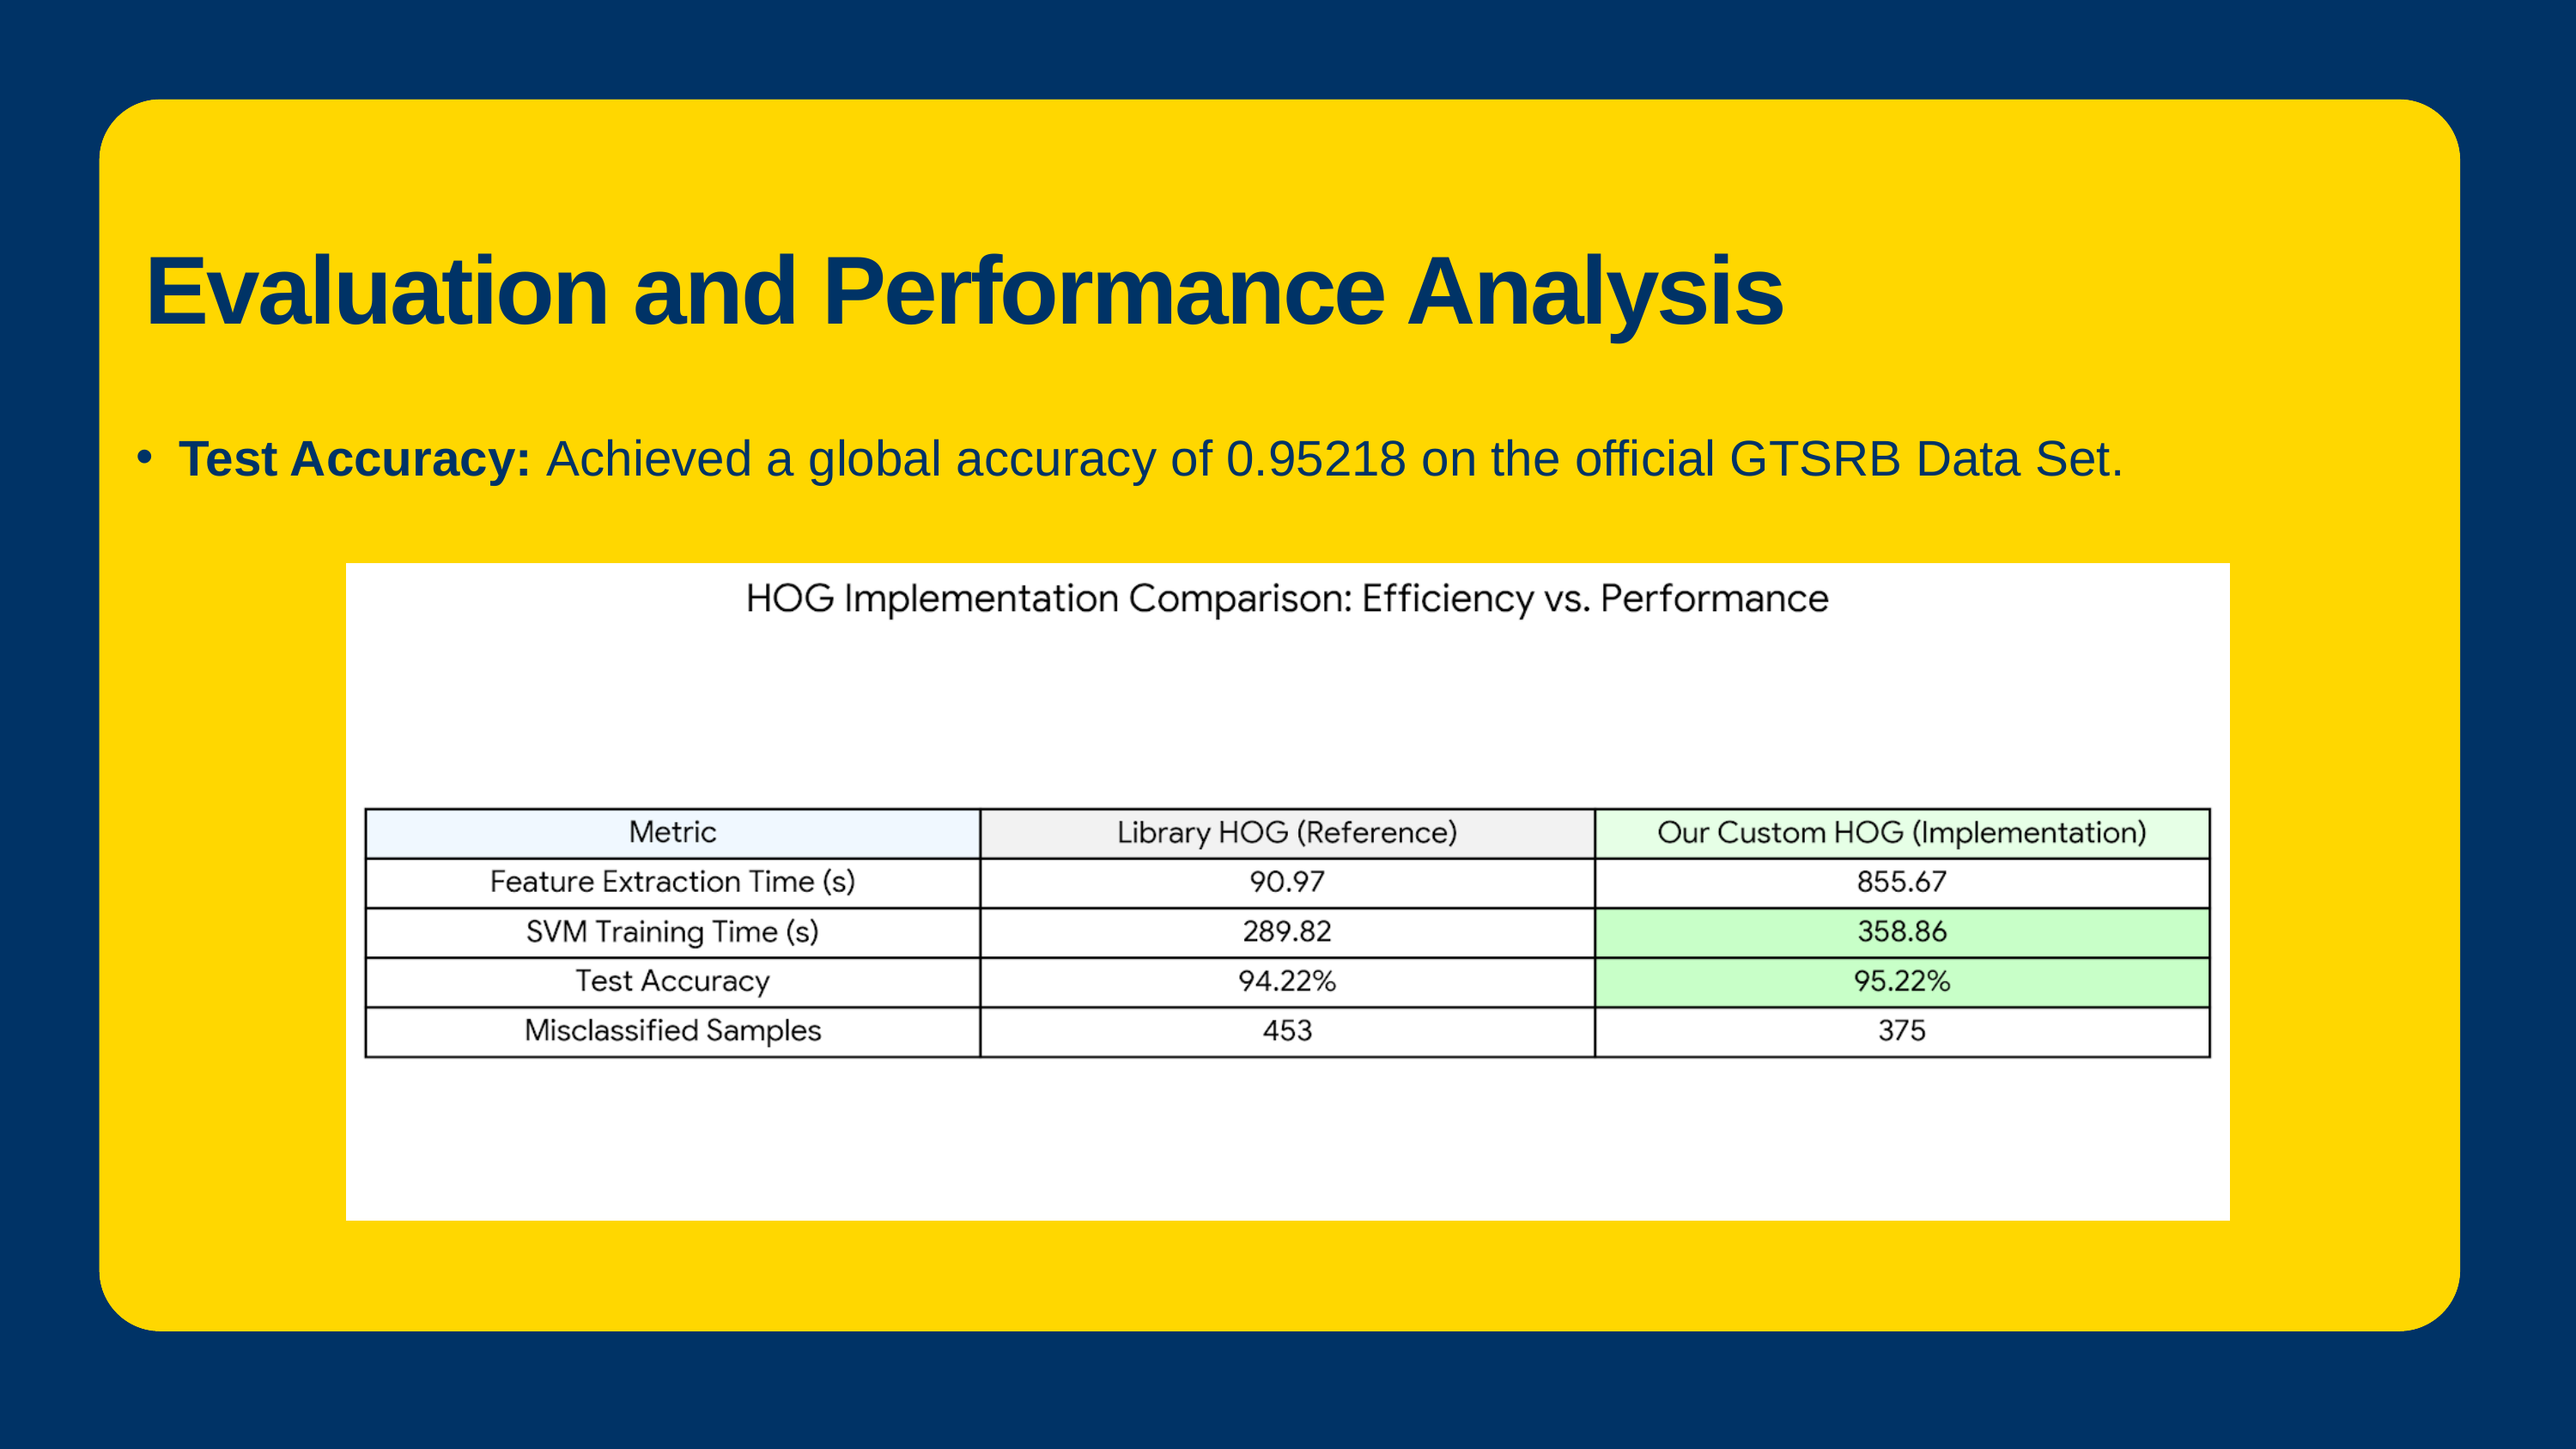

Evaluation and Performance Analysis
Test Accuracy: Achieved a global accuracy of 0.95218 on the official GTSRB Data Set.